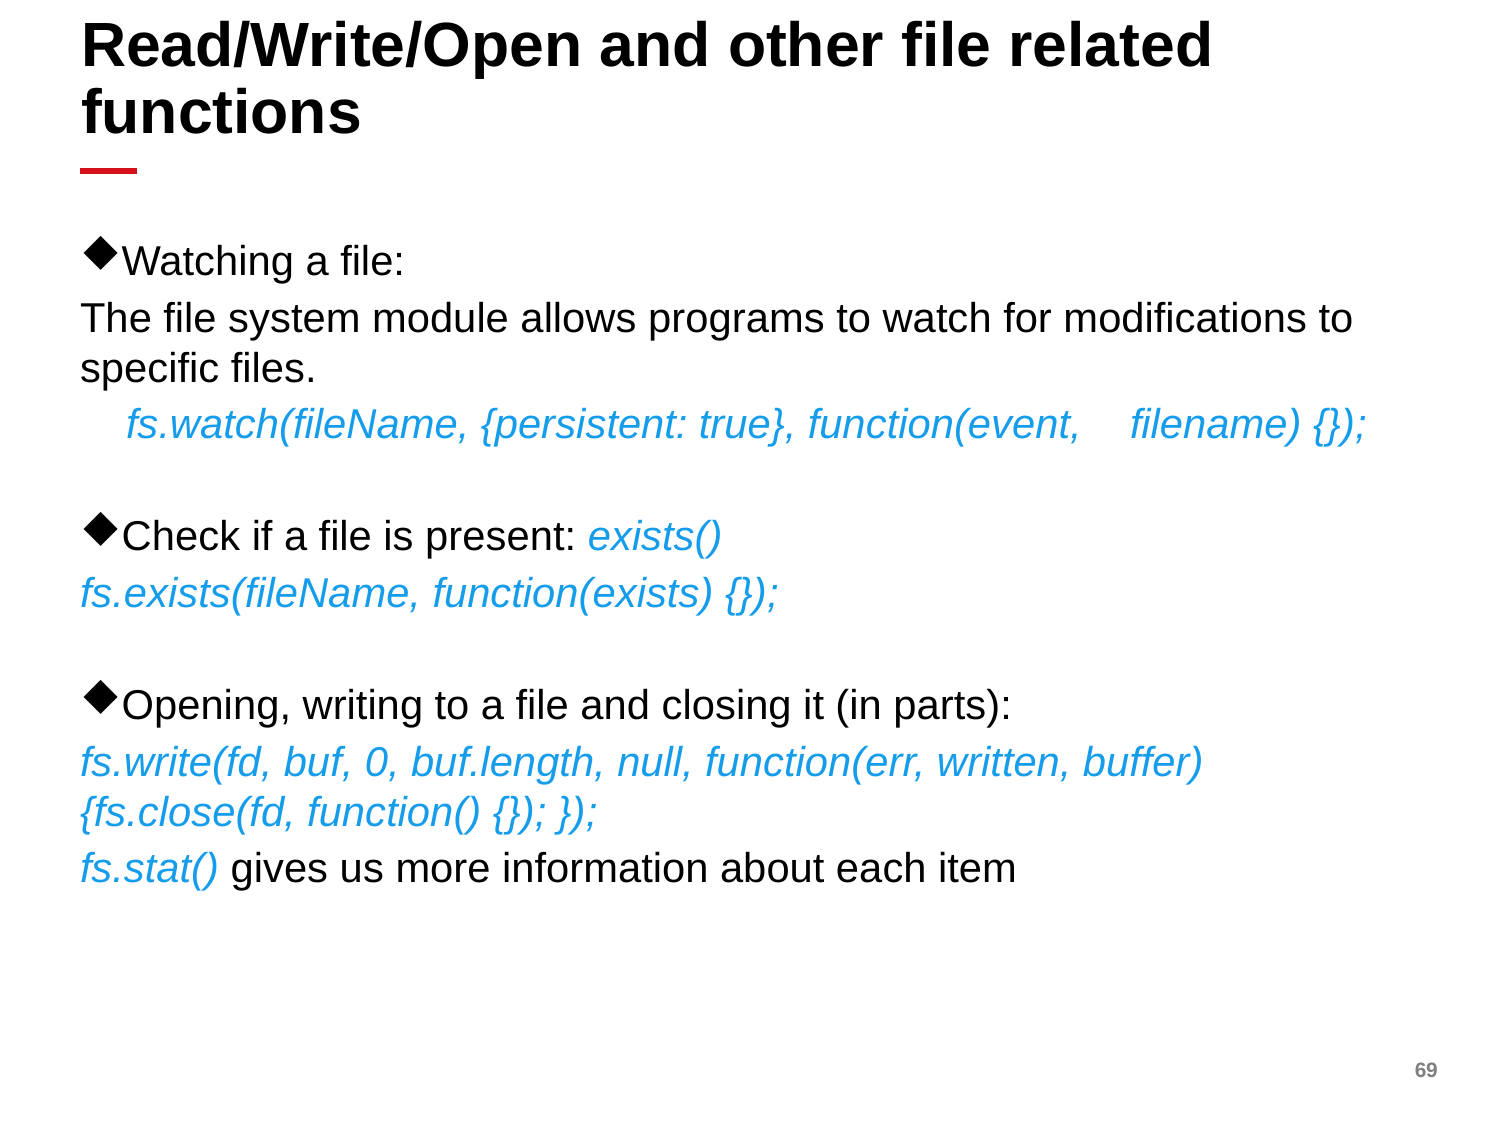

# Read/Write/Open and other file related functions
Watching a file:
The file system module allows programs to watch for modifications to specific files.
    fs.watch(fileName, {persistent: true}, function(event, 	filename) {});

Check if a file is present: exists()
fs.exists(fileName, function(exists) {});

Opening, writing to a file and closing it (in parts):
fs.write(fd, buf, 0, buf.length, null, function(err, written, buffer) {fs.close(fd, function() {}); });
fs.stat() gives us more information about each item